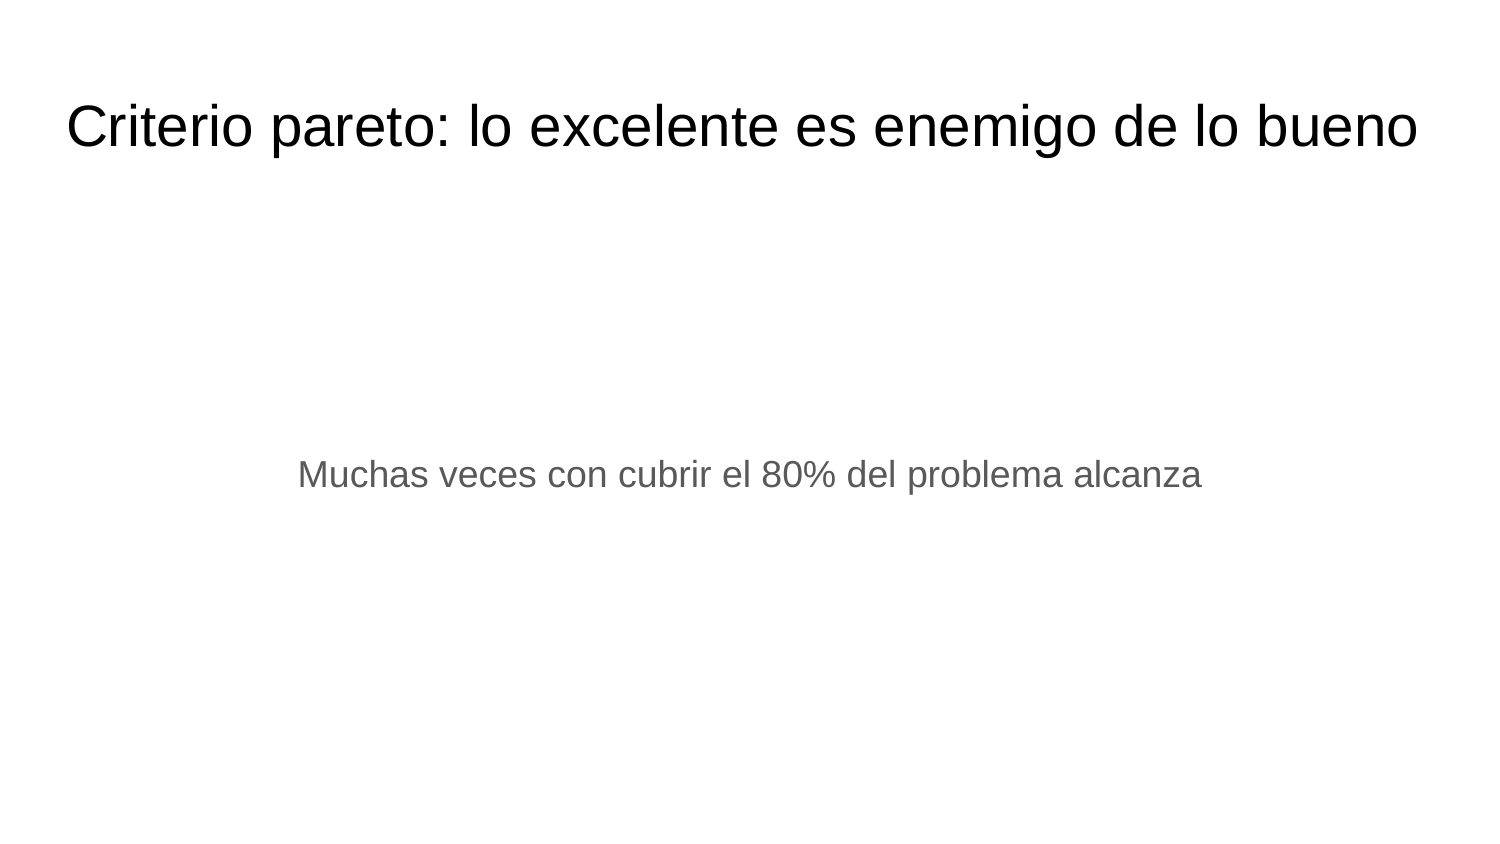

# Criterio pareto: lo excelente es enemigo de lo bueno
Muchas veces con cubrir el 80% del problema alcanza